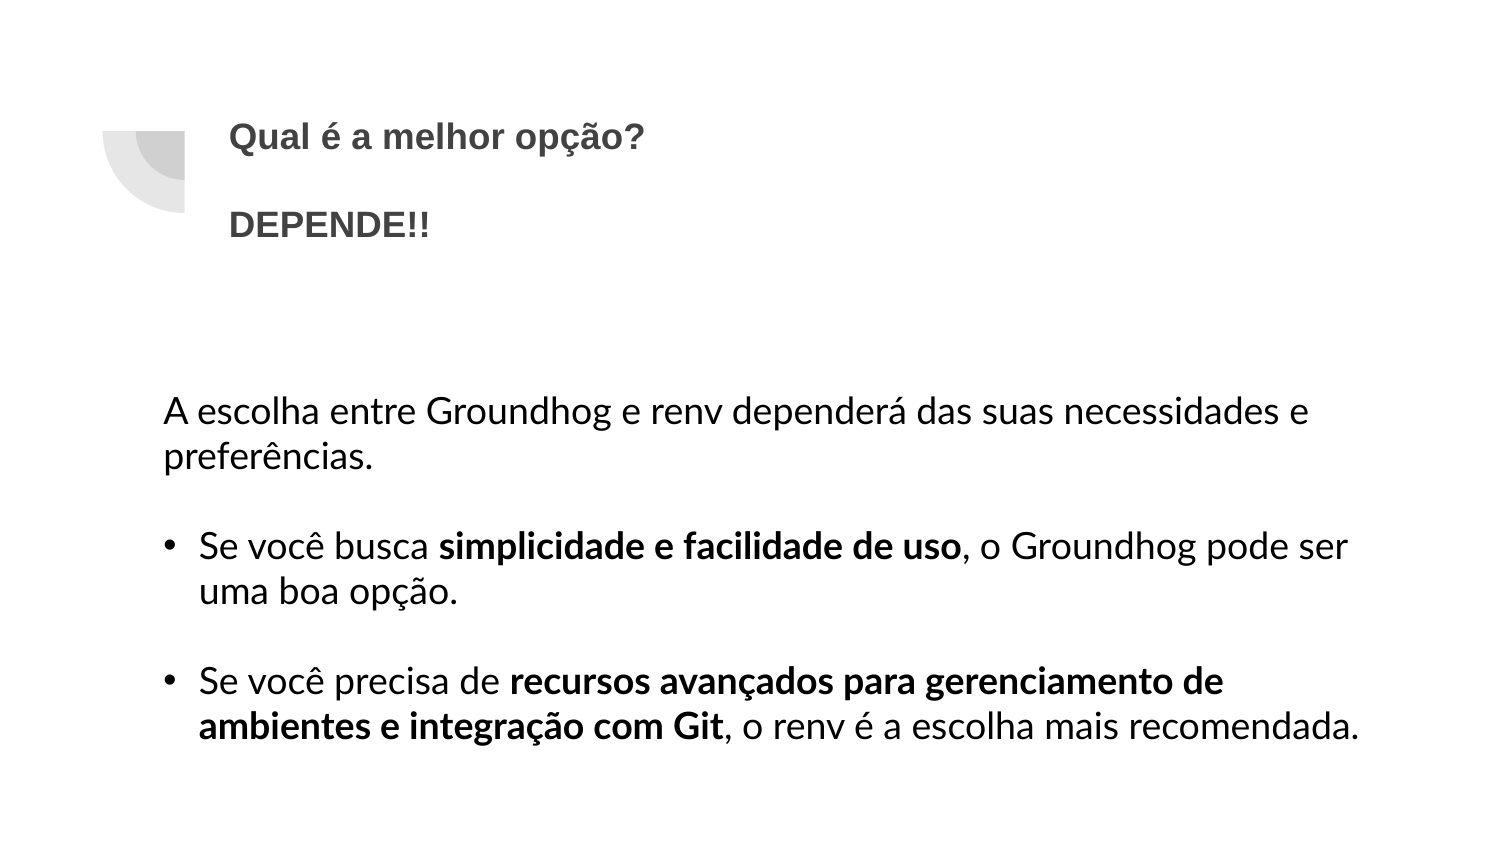

# Qual é a melhor opção? DEPENDE!!
A escolha entre Groundhog e renv dependerá das suas necessidades e preferências.

Se você busca simplicidade e facilidade de uso, o Groundhog pode ser uma boa opção.

Se você precisa de recursos avançados para gerenciamento de ambientes e integração com Git, o renv é a escolha mais recomendada.